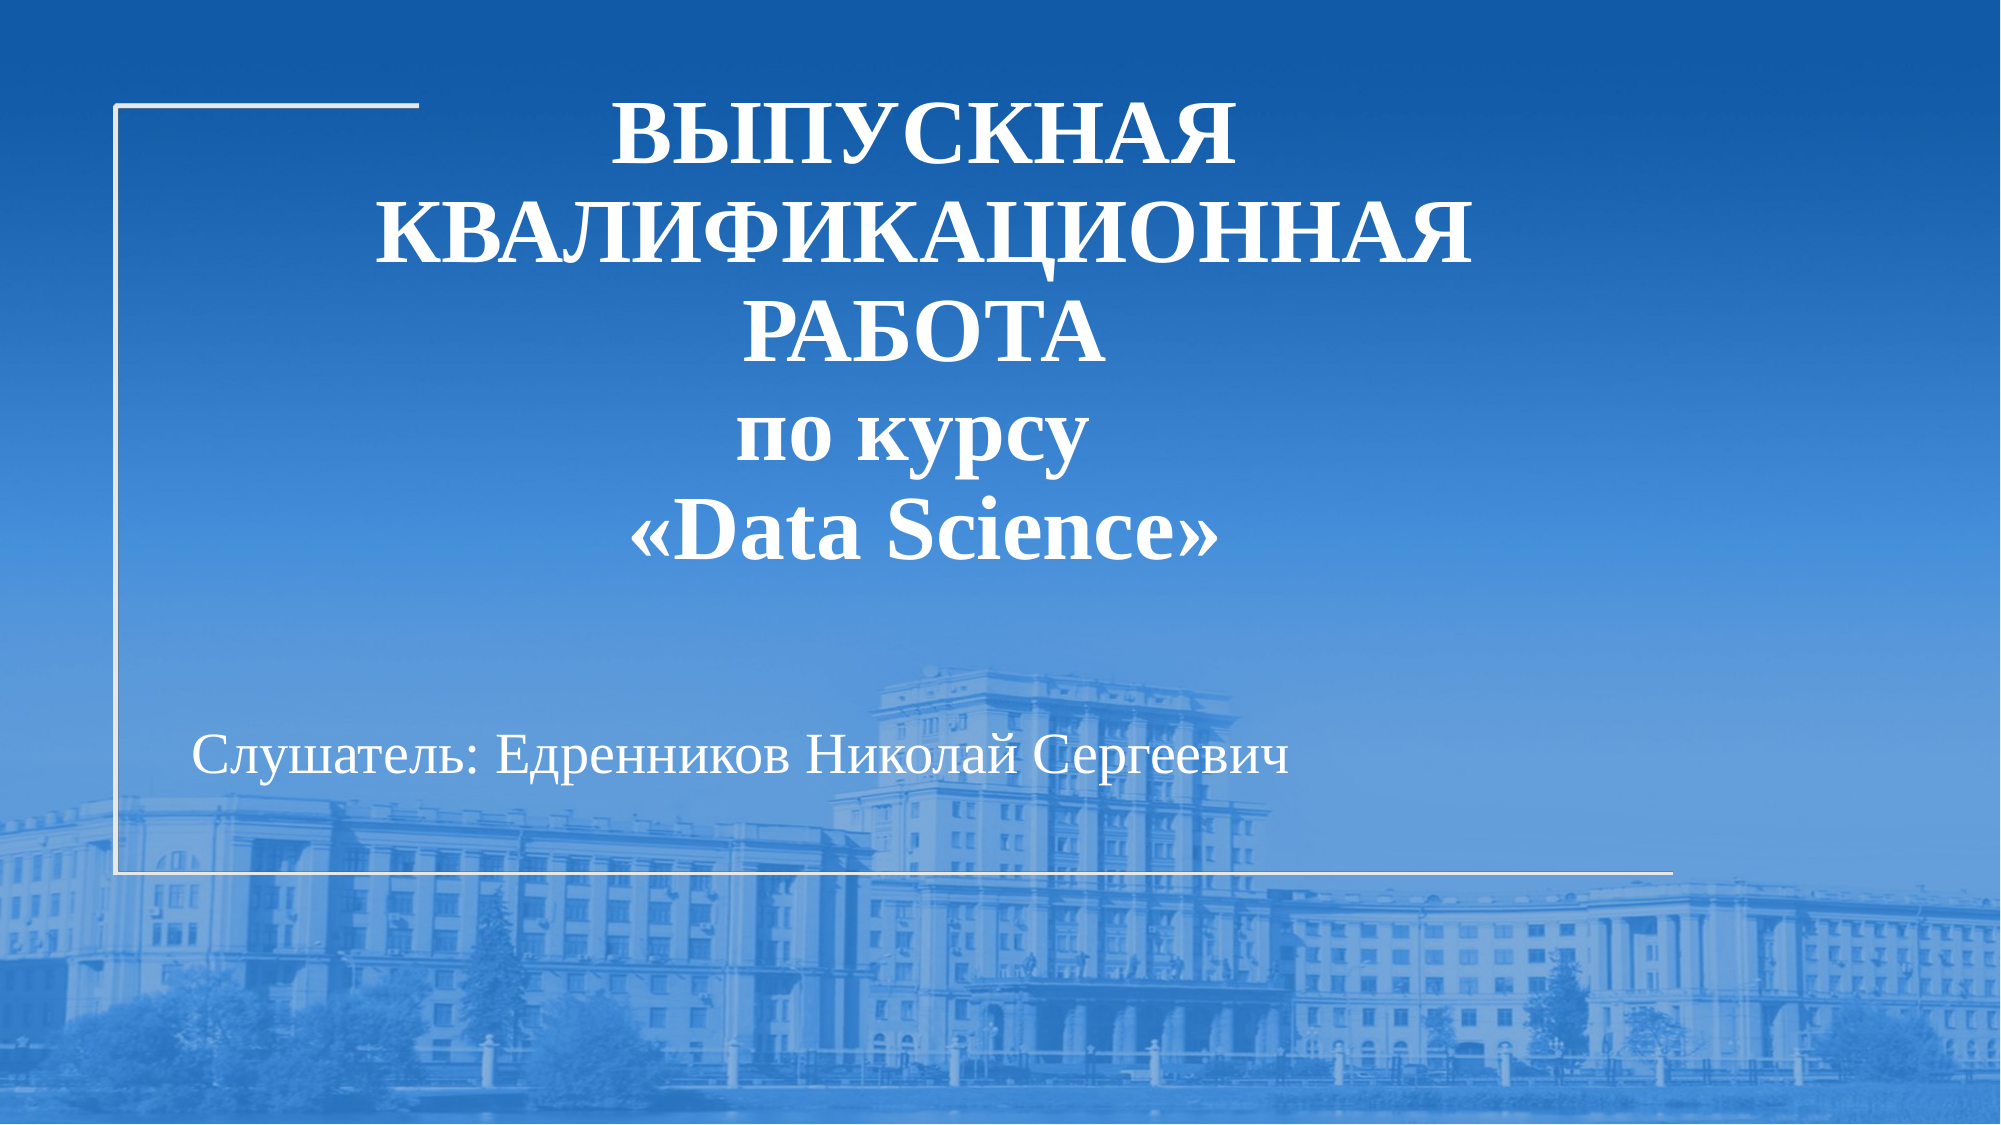

# ВЫПУСКНАЯ КВАЛИФИКАЦИОННАЯ РАБОТА по курсу «Data Science»
Слушатель: Едренников Николай Сергеевич